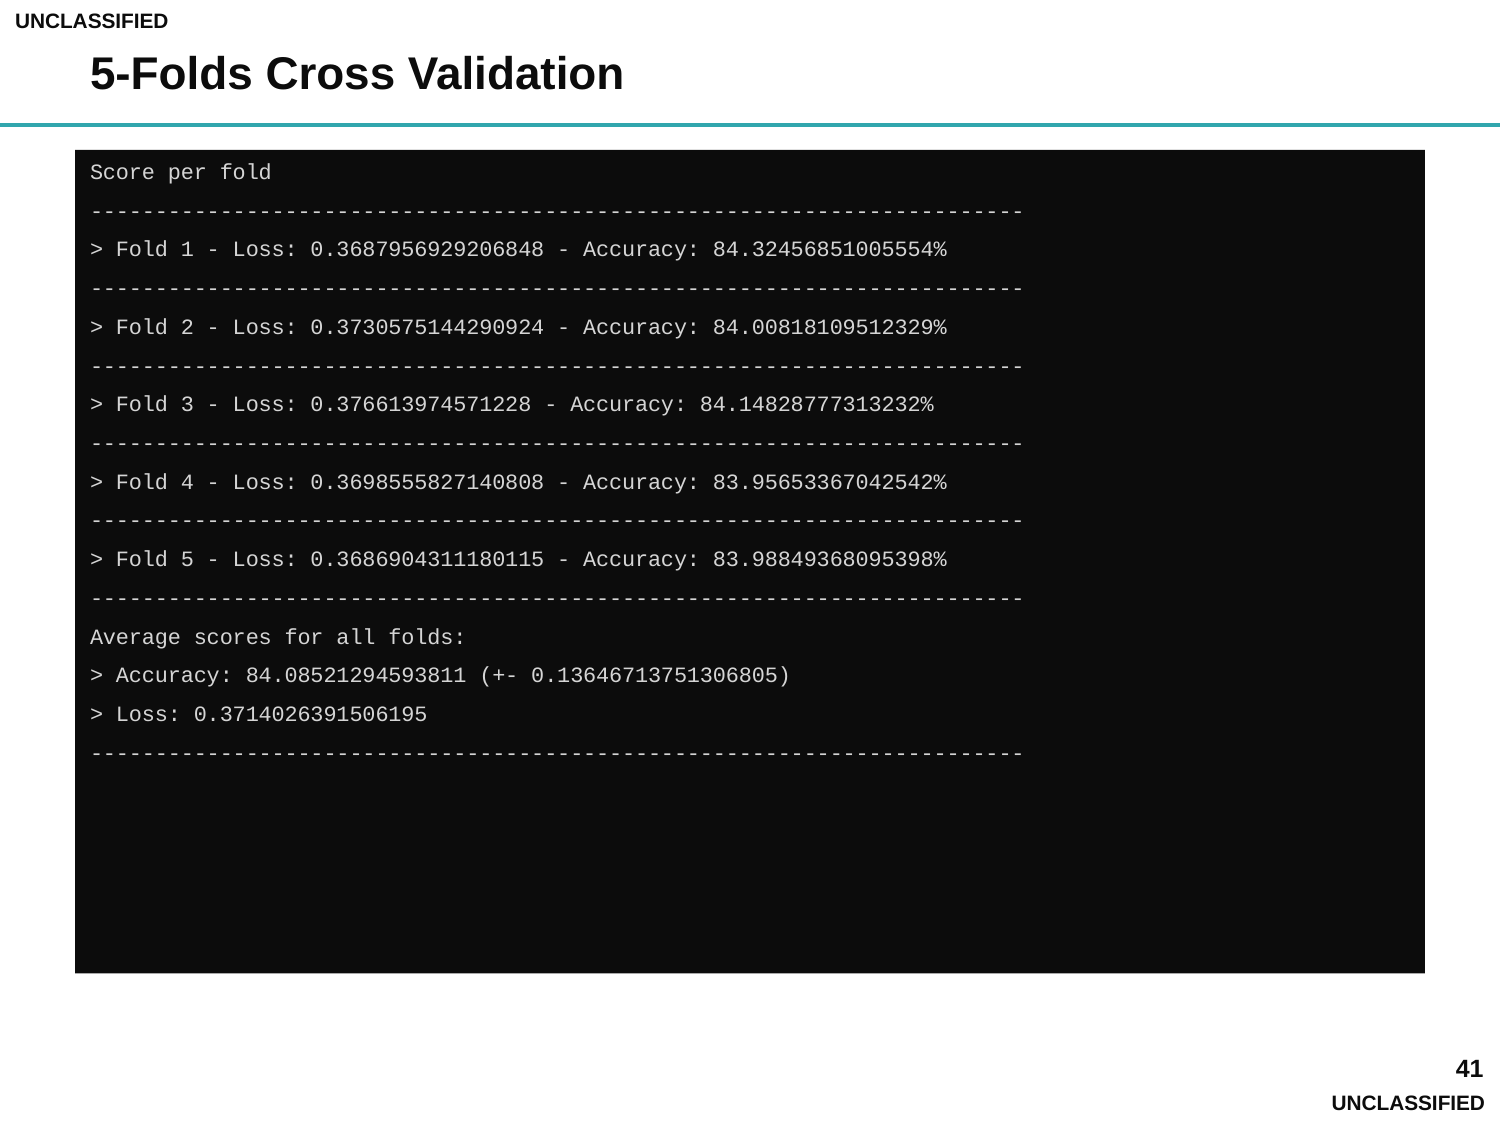

# 5-Folds Cross Validation
Score per fold
------------------------------------------------------------------------
> Fold 1 - Loss: 0.3687956929206848 - Accuracy: 84.32456851005554%
------------------------------------------------------------------------
> Fold 2 - Loss: 0.3730575144290924 - Accuracy: 84.00818109512329%
------------------------------------------------------------------------
> Fold 3 - Loss: 0.376613974571228 - Accuracy: 84.14828777313232%
------------------------------------------------------------------------
> Fold 4 - Loss: 0.3698555827140808 - Accuracy: 83.95653367042542%
------------------------------------------------------------------------
> Fold 5 - Loss: 0.3686904311180115 - Accuracy: 83.98849368095398%
------------------------------------------------------------------------
Average scores for all folds:
> Accuracy: 84.08521294593811 (+- 0.13646713751306805)
> Loss: 0.3714026391506195
------------------------------------------------------------------------